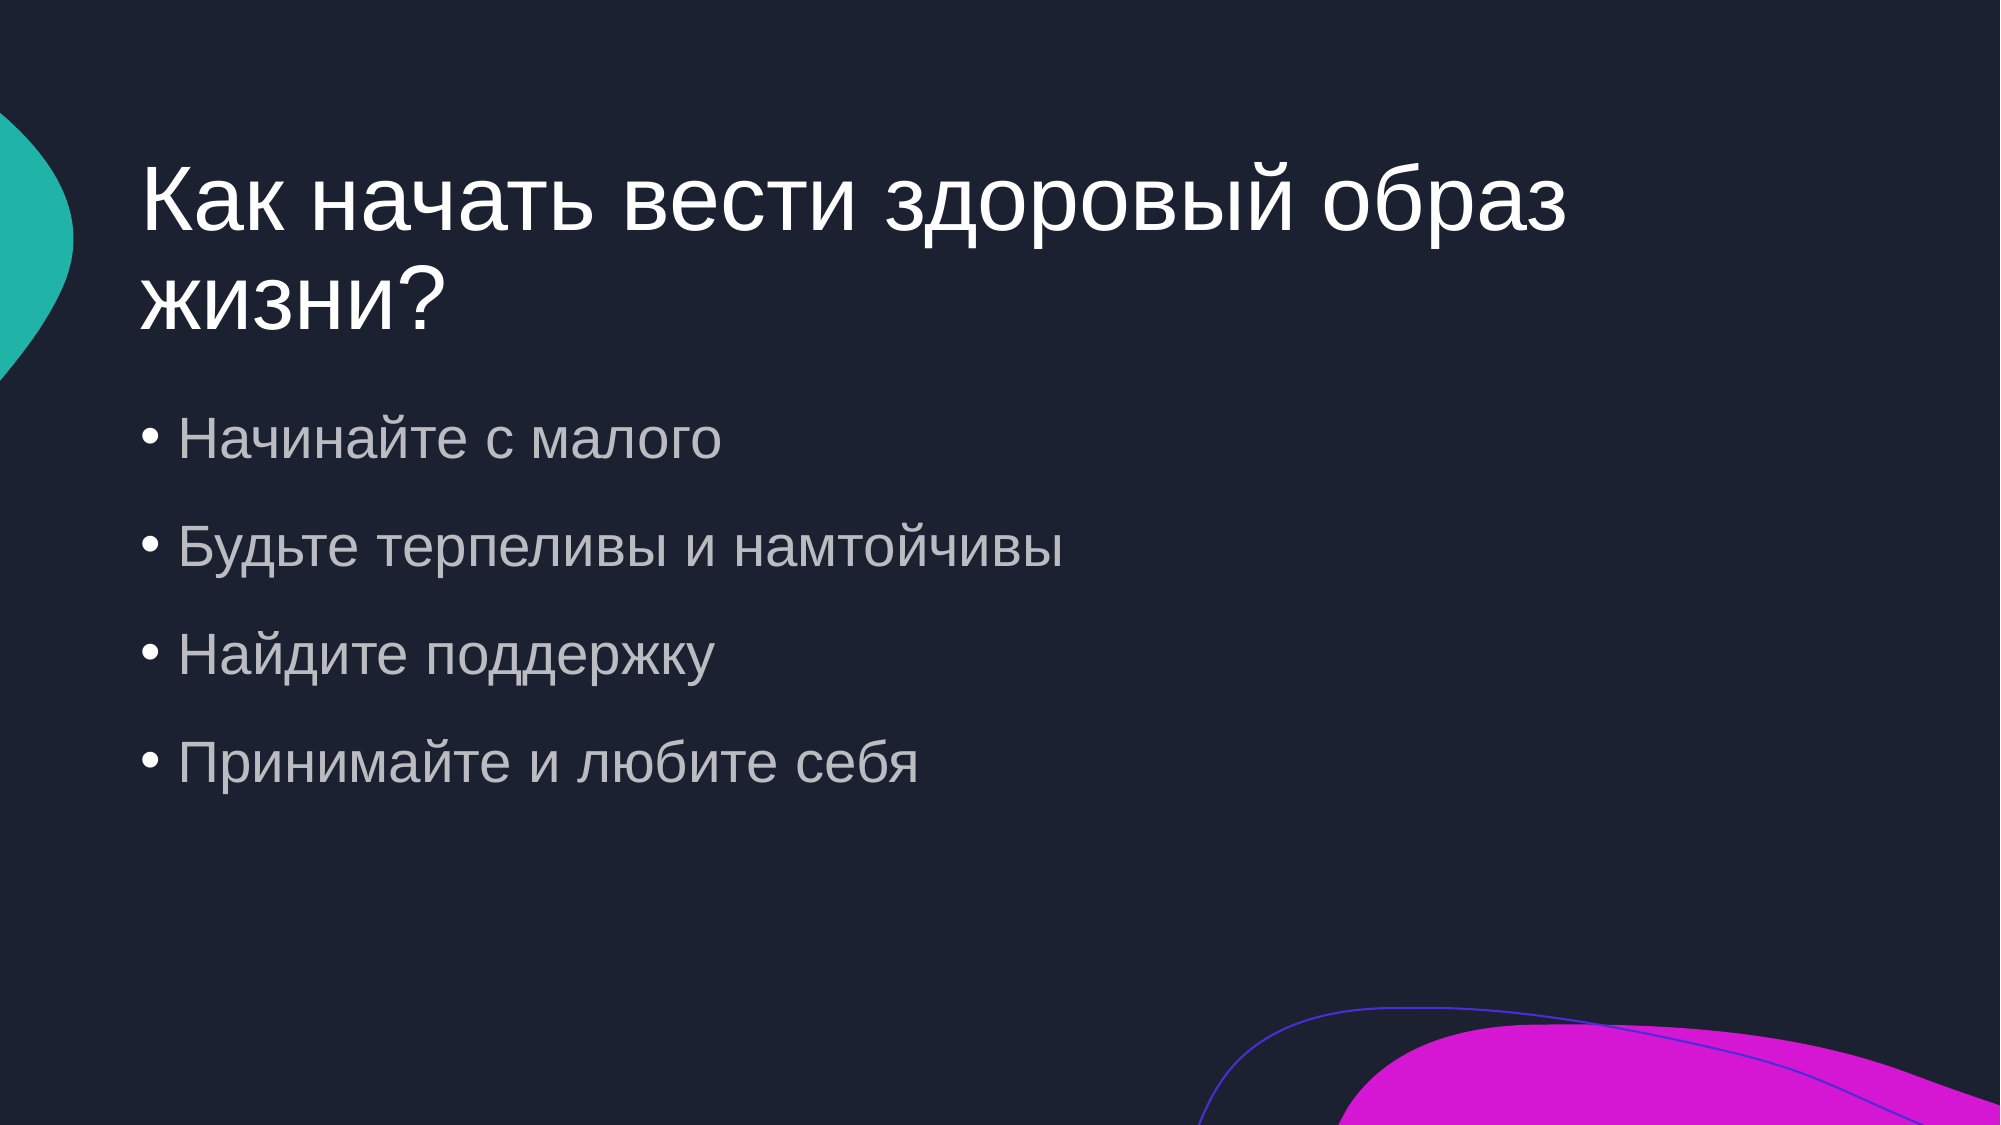

# Как начать вести здоровый образ жизни?
Начинайте с малого
Будьте терпеливы и намтойчивы
Найдите поддержку
Принимайте и любите себя